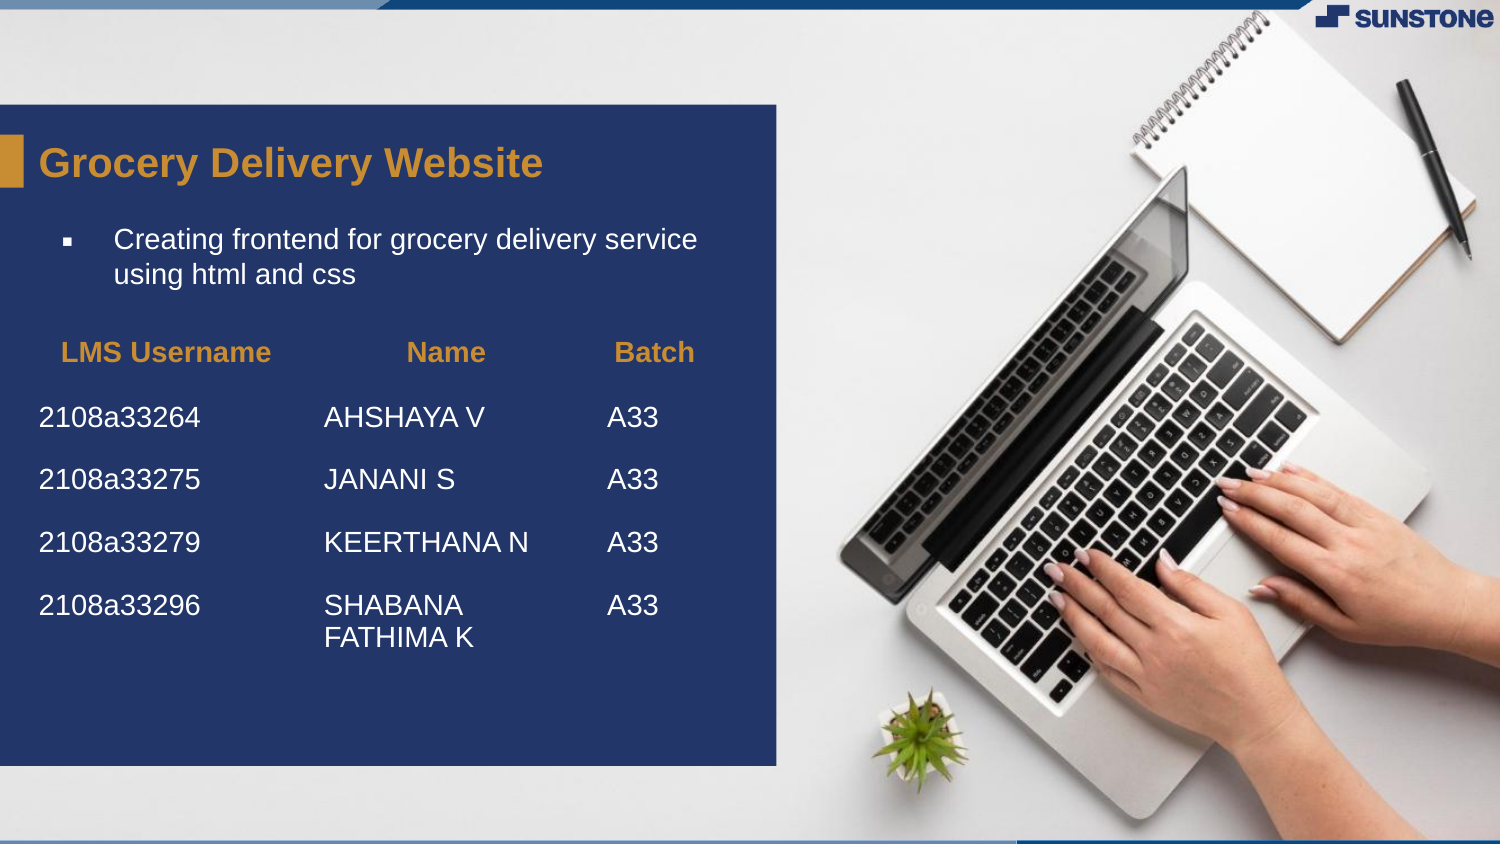

#
Grocery Delivery Website
Creating frontend for grocery delivery service using html and css
| LMS Username | Name | Batch |
| --- | --- | --- |
| 2108a33264 | AHSHAYA V | A33 |
| 2108a33275 | JANANI S | A33 |
| 2108a33279 | KEERTHANA N | A33 |
| 2108a33296 | SHABANA FATHIMA K | A33 |
|  |  |  |